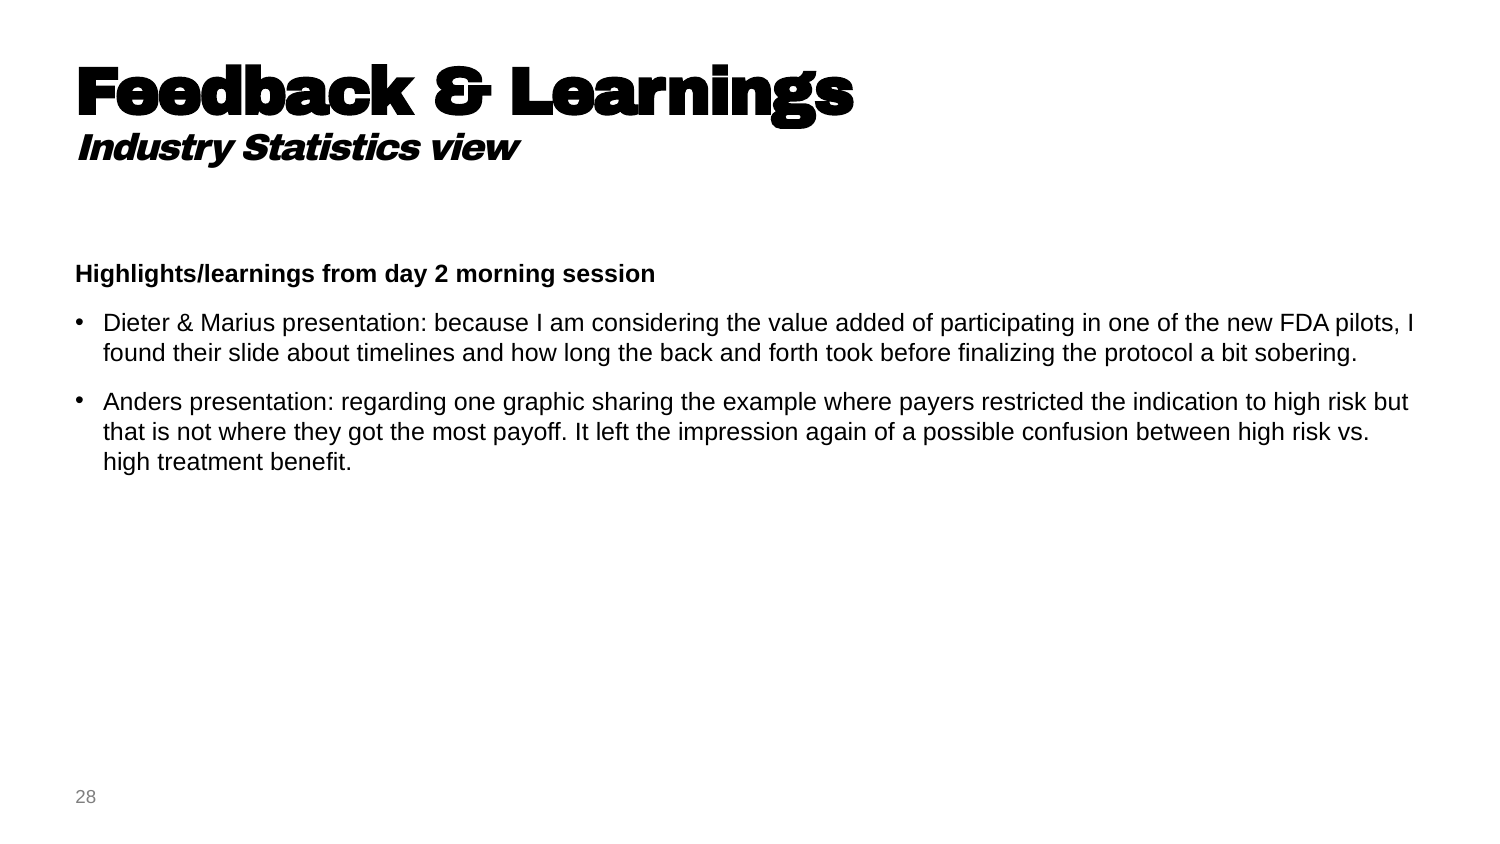

# Feedback & Learnings Industry Statistics view

Highlights/learnings from day 2 morning session
Dieter & Marius presentation: because I am considering the value added of participating in one of the new FDA pilots, I found their slide about timelines and how long the back and forth took before finalizing the protocol a bit sobering.
Anders presentation: regarding one graphic sharing the example where payers restricted the indication to high risk but that is not where they got the most payoff. It left the impression again of a possible confusion between high risk vs. high treatment benefit.

28